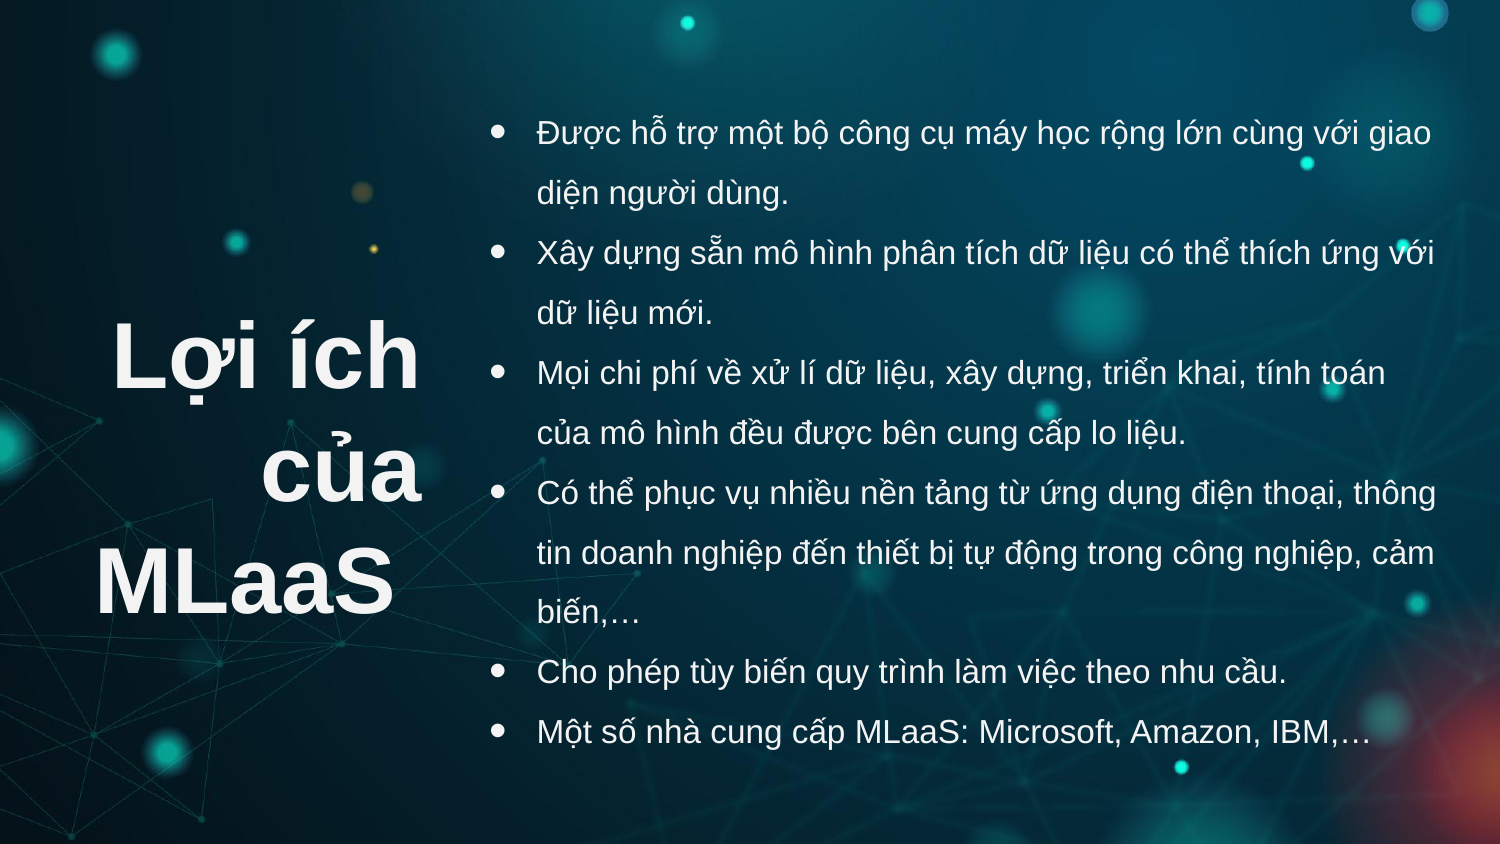

Được hỗ trợ một bộ công cụ máy học rộng lớn cùng với giao diện người dùng.
Xây dựng sẵn mô hình phân tích dữ liệu có thể thích ứng với dữ liệu mới.
Mọi chi phí về xử lí dữ liệu, xây dựng, triển khai, tính toán của mô hình đều được bên cung cấp lo liệu.
Có thể phục vụ nhiều nền tảng từ ứng dụng điện thoại, thông tin doanh nghiệp đến thiết bị tự động trong công nghiệp, cảm biến,…
Cho phép tùy biến quy trình làm việc theo nhu cầu.
Một số nhà cung cấp MLaaS: Microsoft, Amazon, IBM,…
# Lợi ích của MLaaS